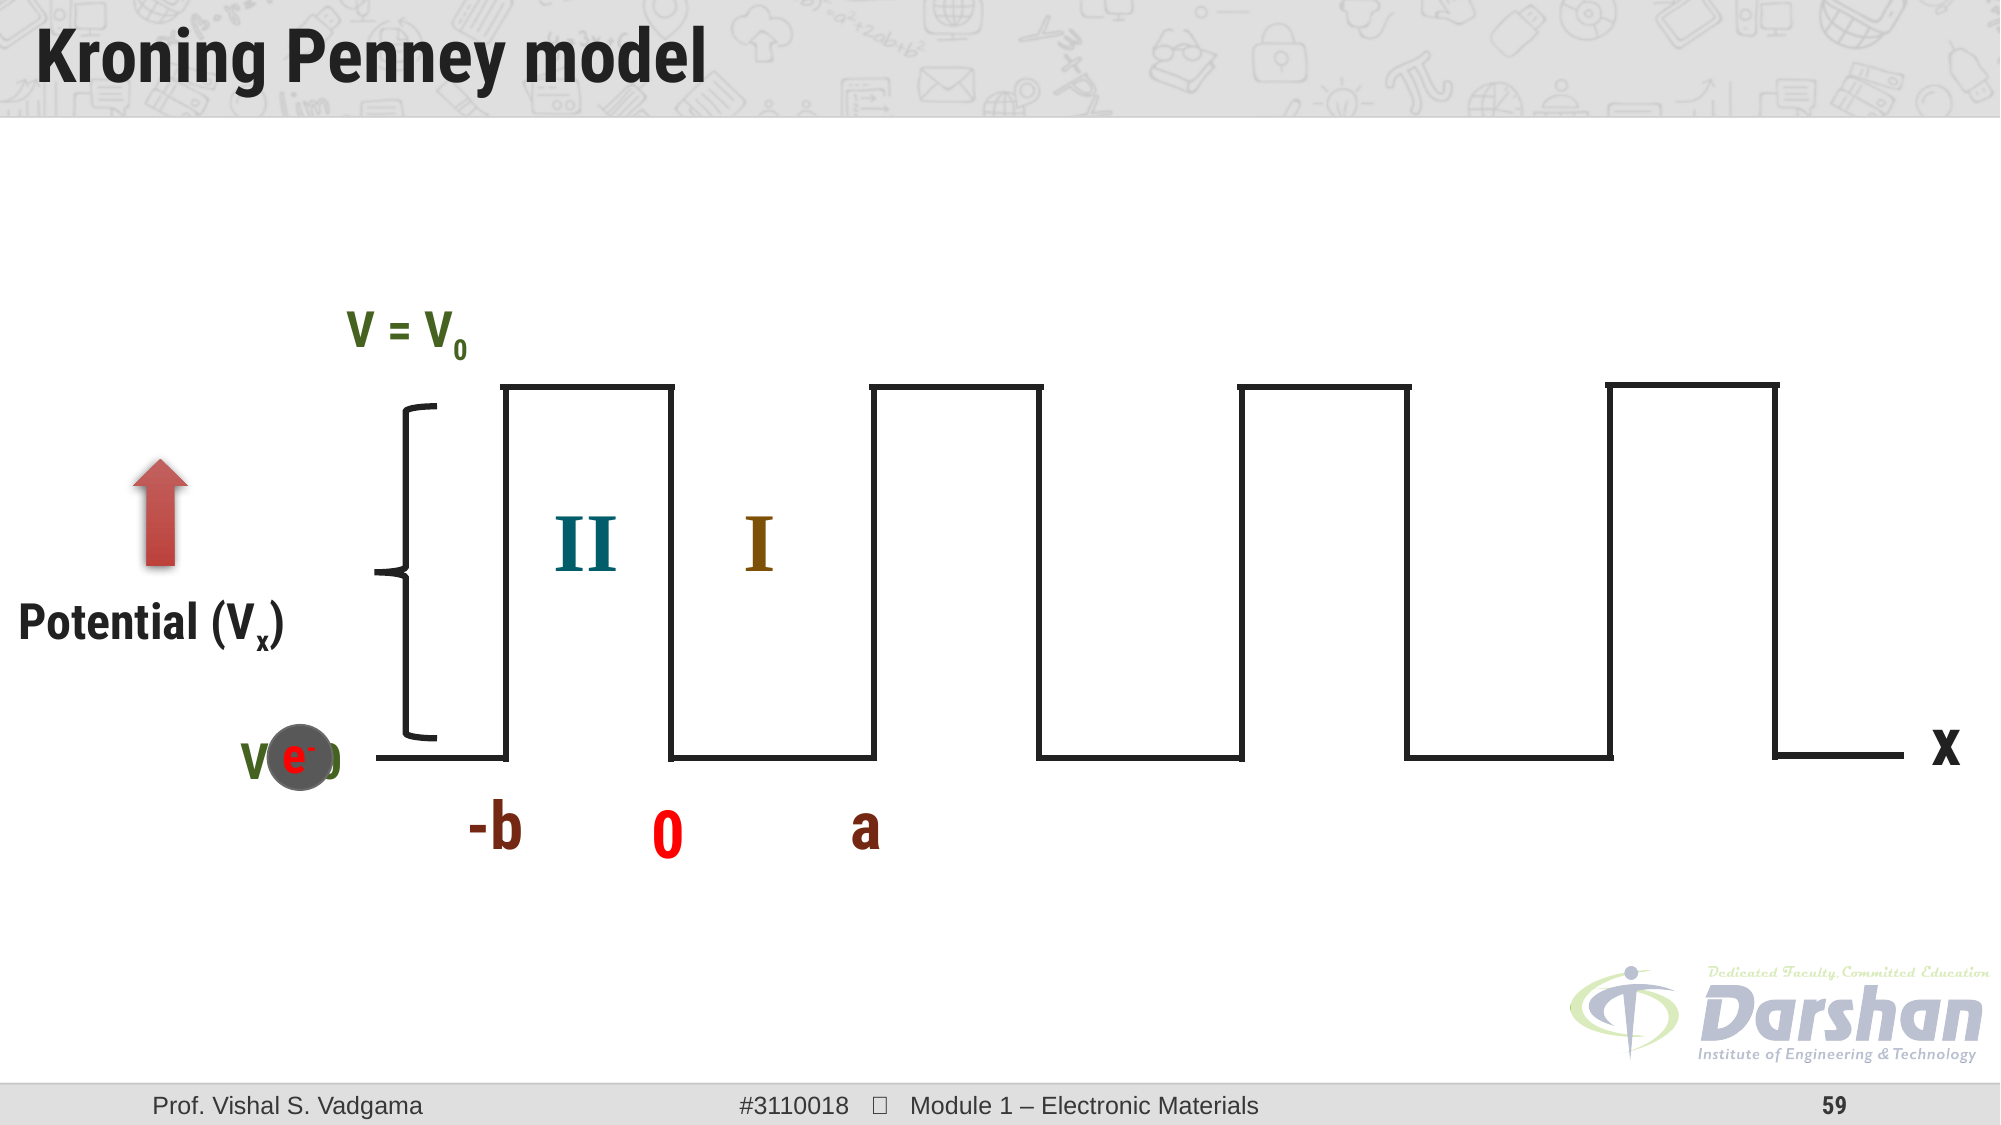

# Kroning Penney model
V = V0

Potential (Vx)
II
I
x
e-

V = 0
a
-b
0